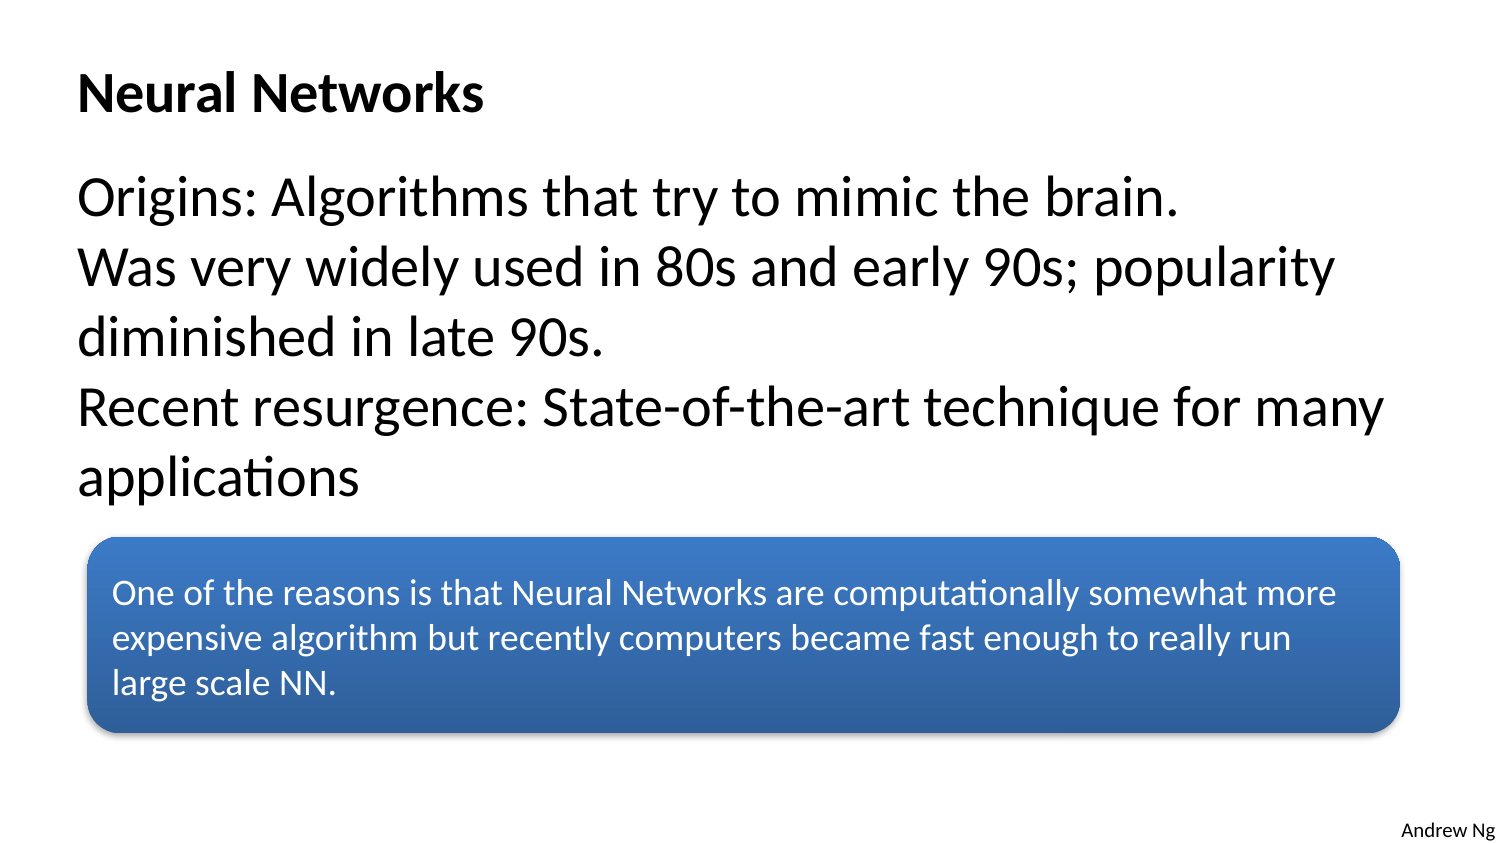

Neural Networks
Origins: Algorithms that try to mimic the brain.
Was very widely used in 80s and early 90s; popularity diminished in late 90s.
Recent resurgence: State-of-the-art technique for many applications
One of the reasons is that Neural Networks are computationally somewhat more expensive algorithm but recently computers became fast enough to really run large scale NN.